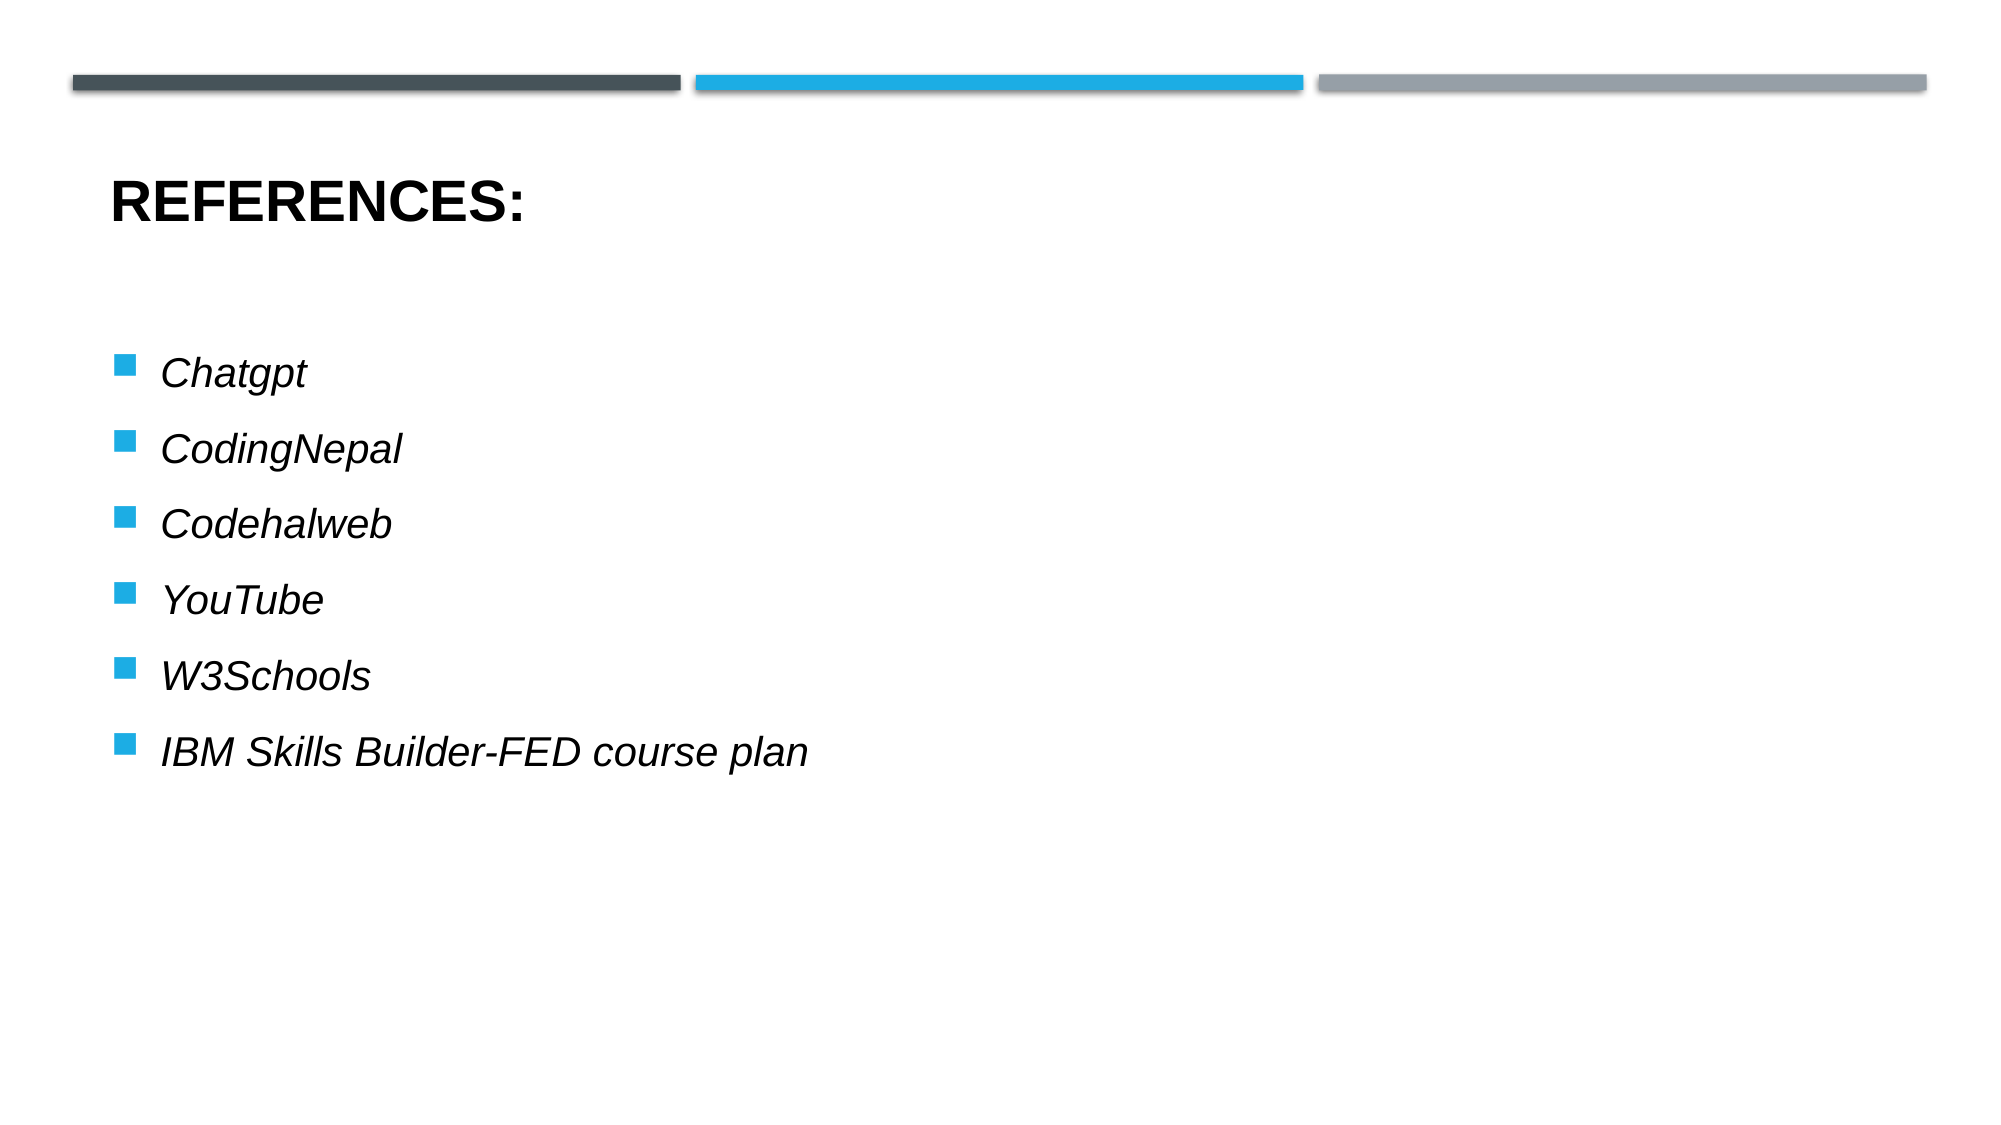

# References:
Chatgpt
CodingNepal
Codehalweb
YouTube
W3Schools
IBM Skills Builder-FED course plan